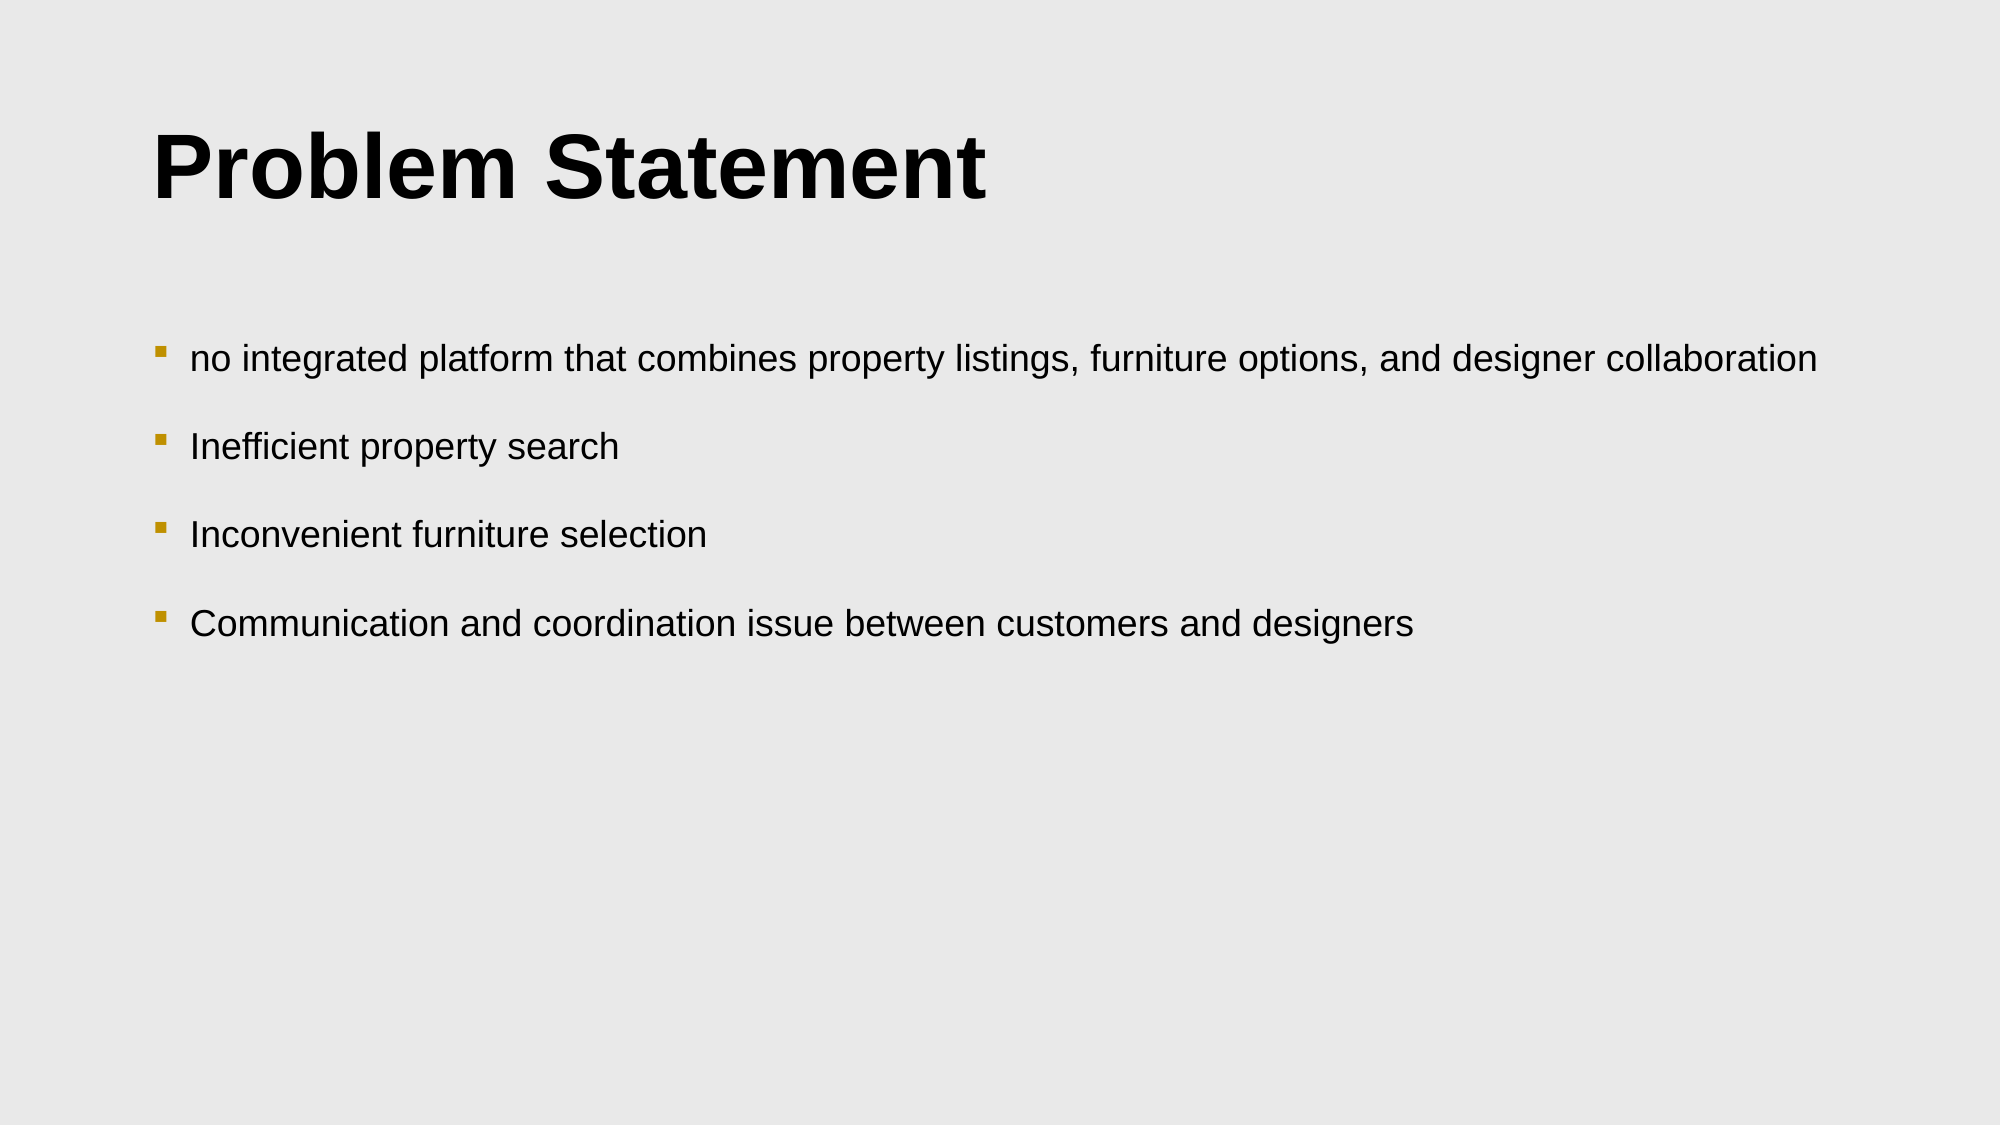

# Problem Statement
no integrated platform that combines property listings, furniture options, and designer collaboration
Inefficient property search
Inconvenient furniture selection
Communication and coordination issue between customers and designers